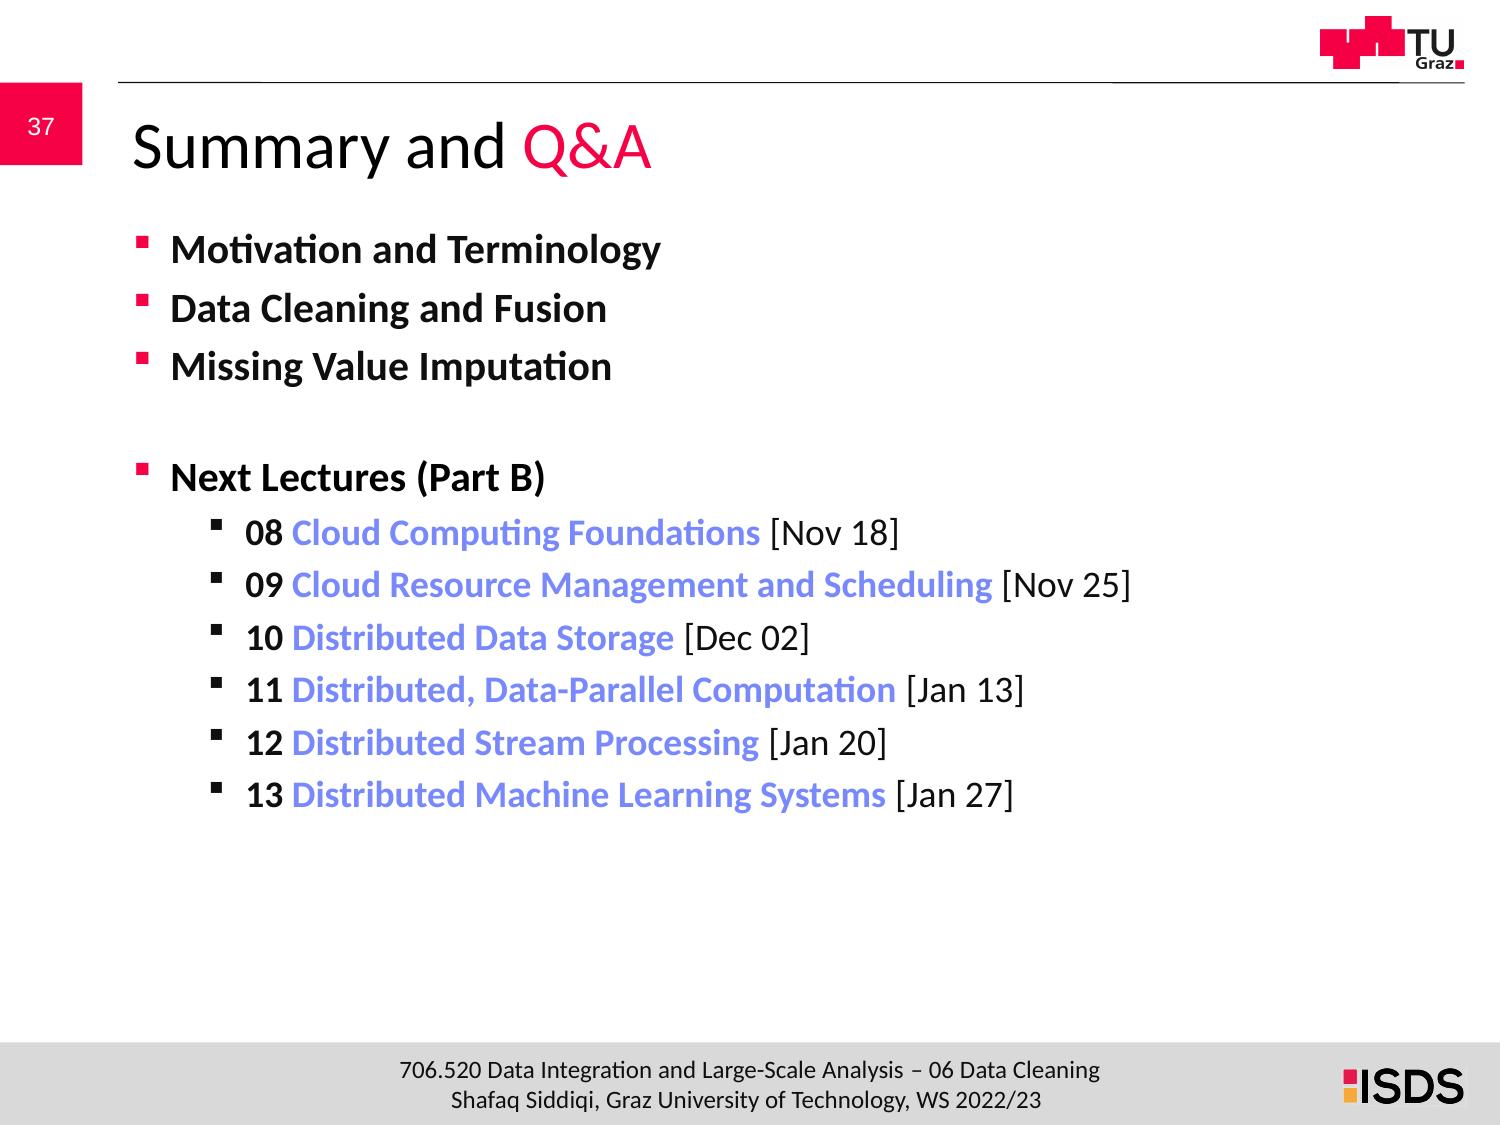

# Summary and Q&A
Motivation and Terminology
Data Cleaning and Fusion
Missing Value Imputation

Next Lectures (Part B)
08 Cloud Computing Foundations [Nov 18]
09 Cloud Resource Management and Scheduling [Nov 25]
10 Distributed Data Storage [Dec 02]
11 Distributed, Data-Parallel Computation [Jan 13]
12 Distributed Stream Processing [Jan 20]
13 Distributed Machine Learning Systems [Jan 27]